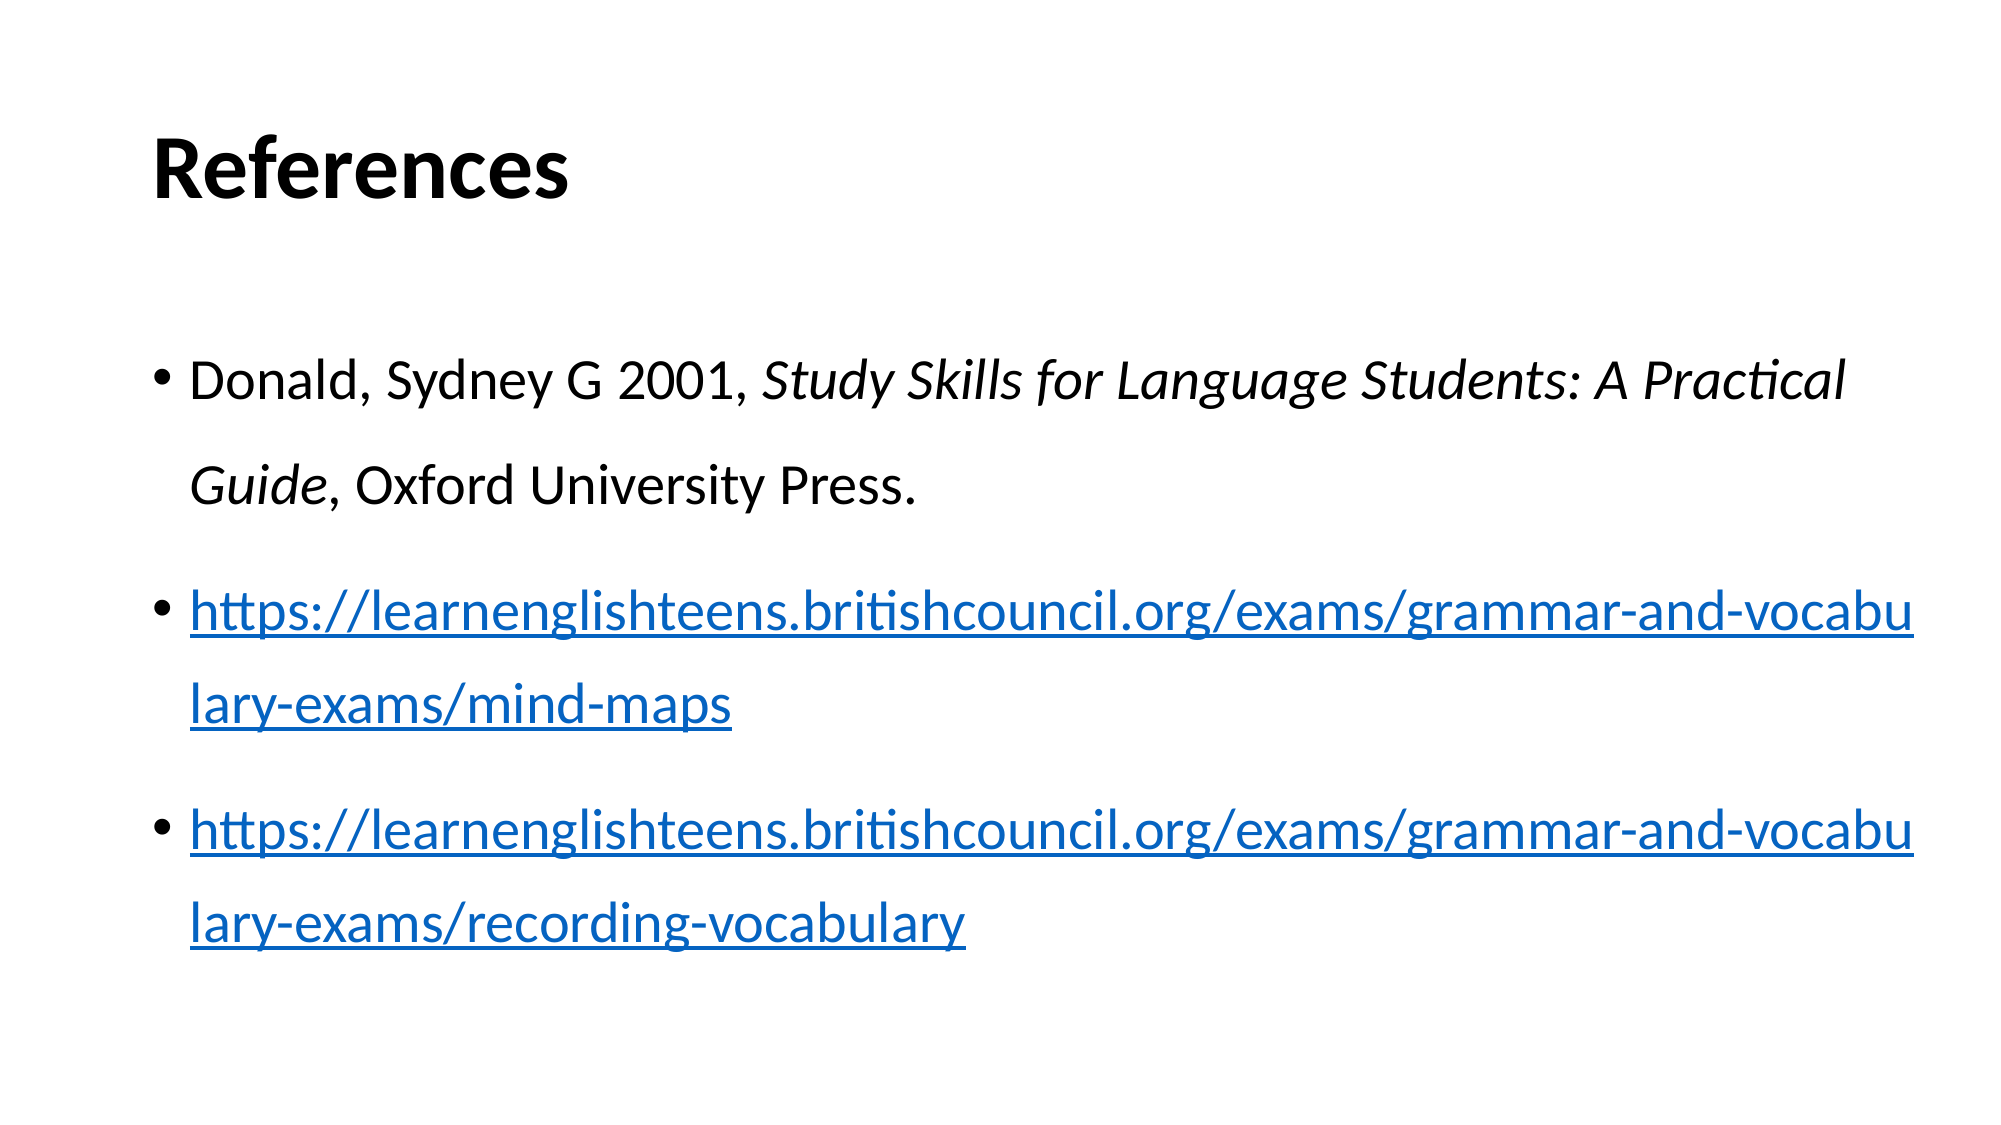

# References
Donald, Sydney G 2001, Study Skills for Language Students: A Practical Guide, Oxford University Press.
https://learnenglishteens.britishcouncil.org/exams/grammar-and-vocabulary-exams/mind-maps
https://learnenglishteens.britishcouncil.org/exams/grammar-and-vocabulary-exams/recording-vocabulary